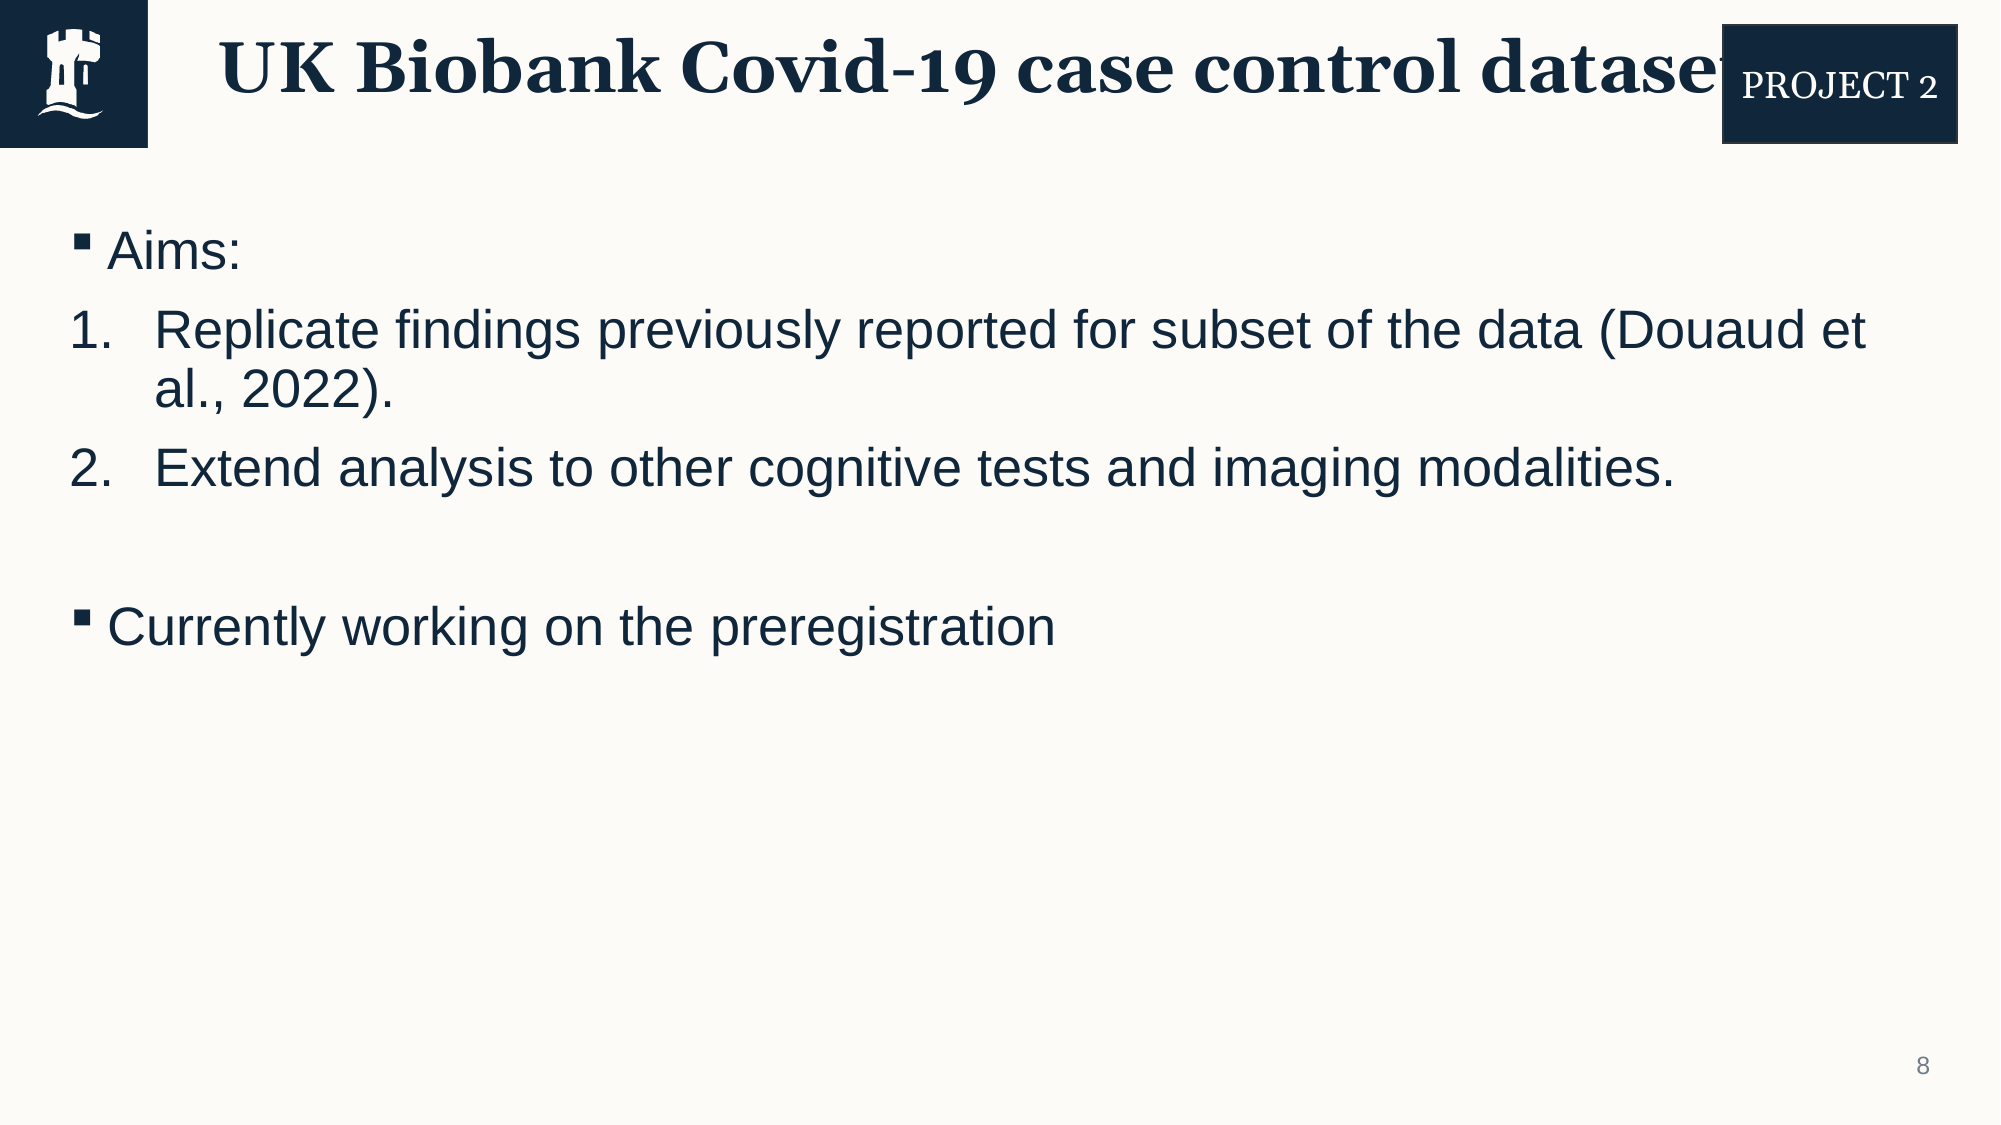

# UK Biobank Covid-19 case control dataset
PROJECT 2
Aims:
Replicate findings previously reported for subset of the data (Douaud et al., 2022).
Extend analysis to other cognitive tests and imaging modalities.

Currently working on the preregistration

8